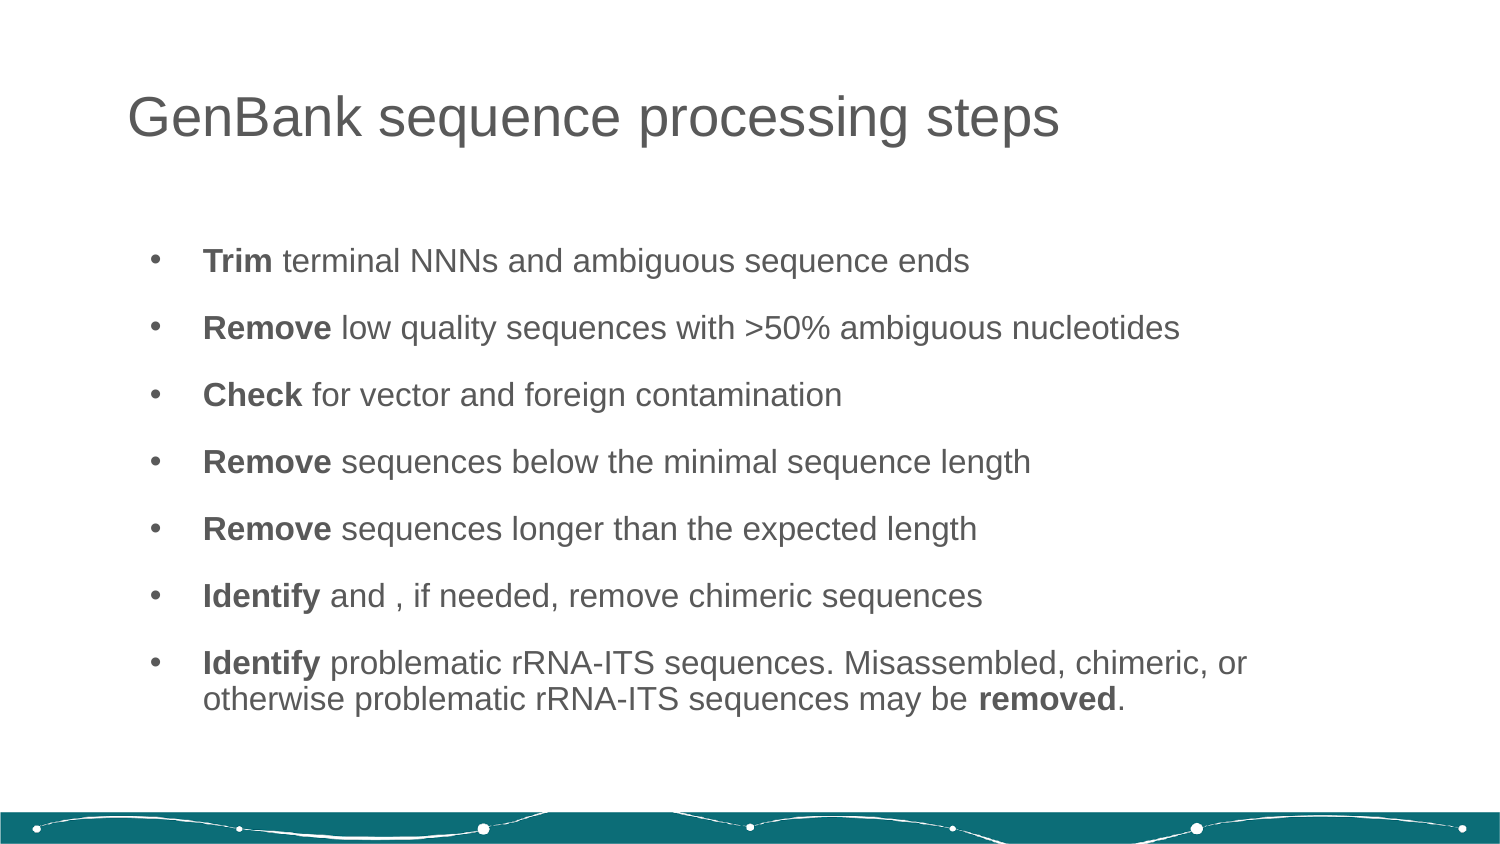

# GenBank sequence processing steps
Trim terminal NNNs and ambiguous sequence ends
Remove low quality sequences with >50% ambiguous nucleotides
Check for vector and foreign contamination
Remove sequences below the minimal sequence length
Remove sequences longer than the expected length
Identify and , if needed, remove chimeric sequences
Identify problematic rRNA-ITS sequences. Misassembled, chimeric, or otherwise problematic rRNA-ITS sequences may be removed.